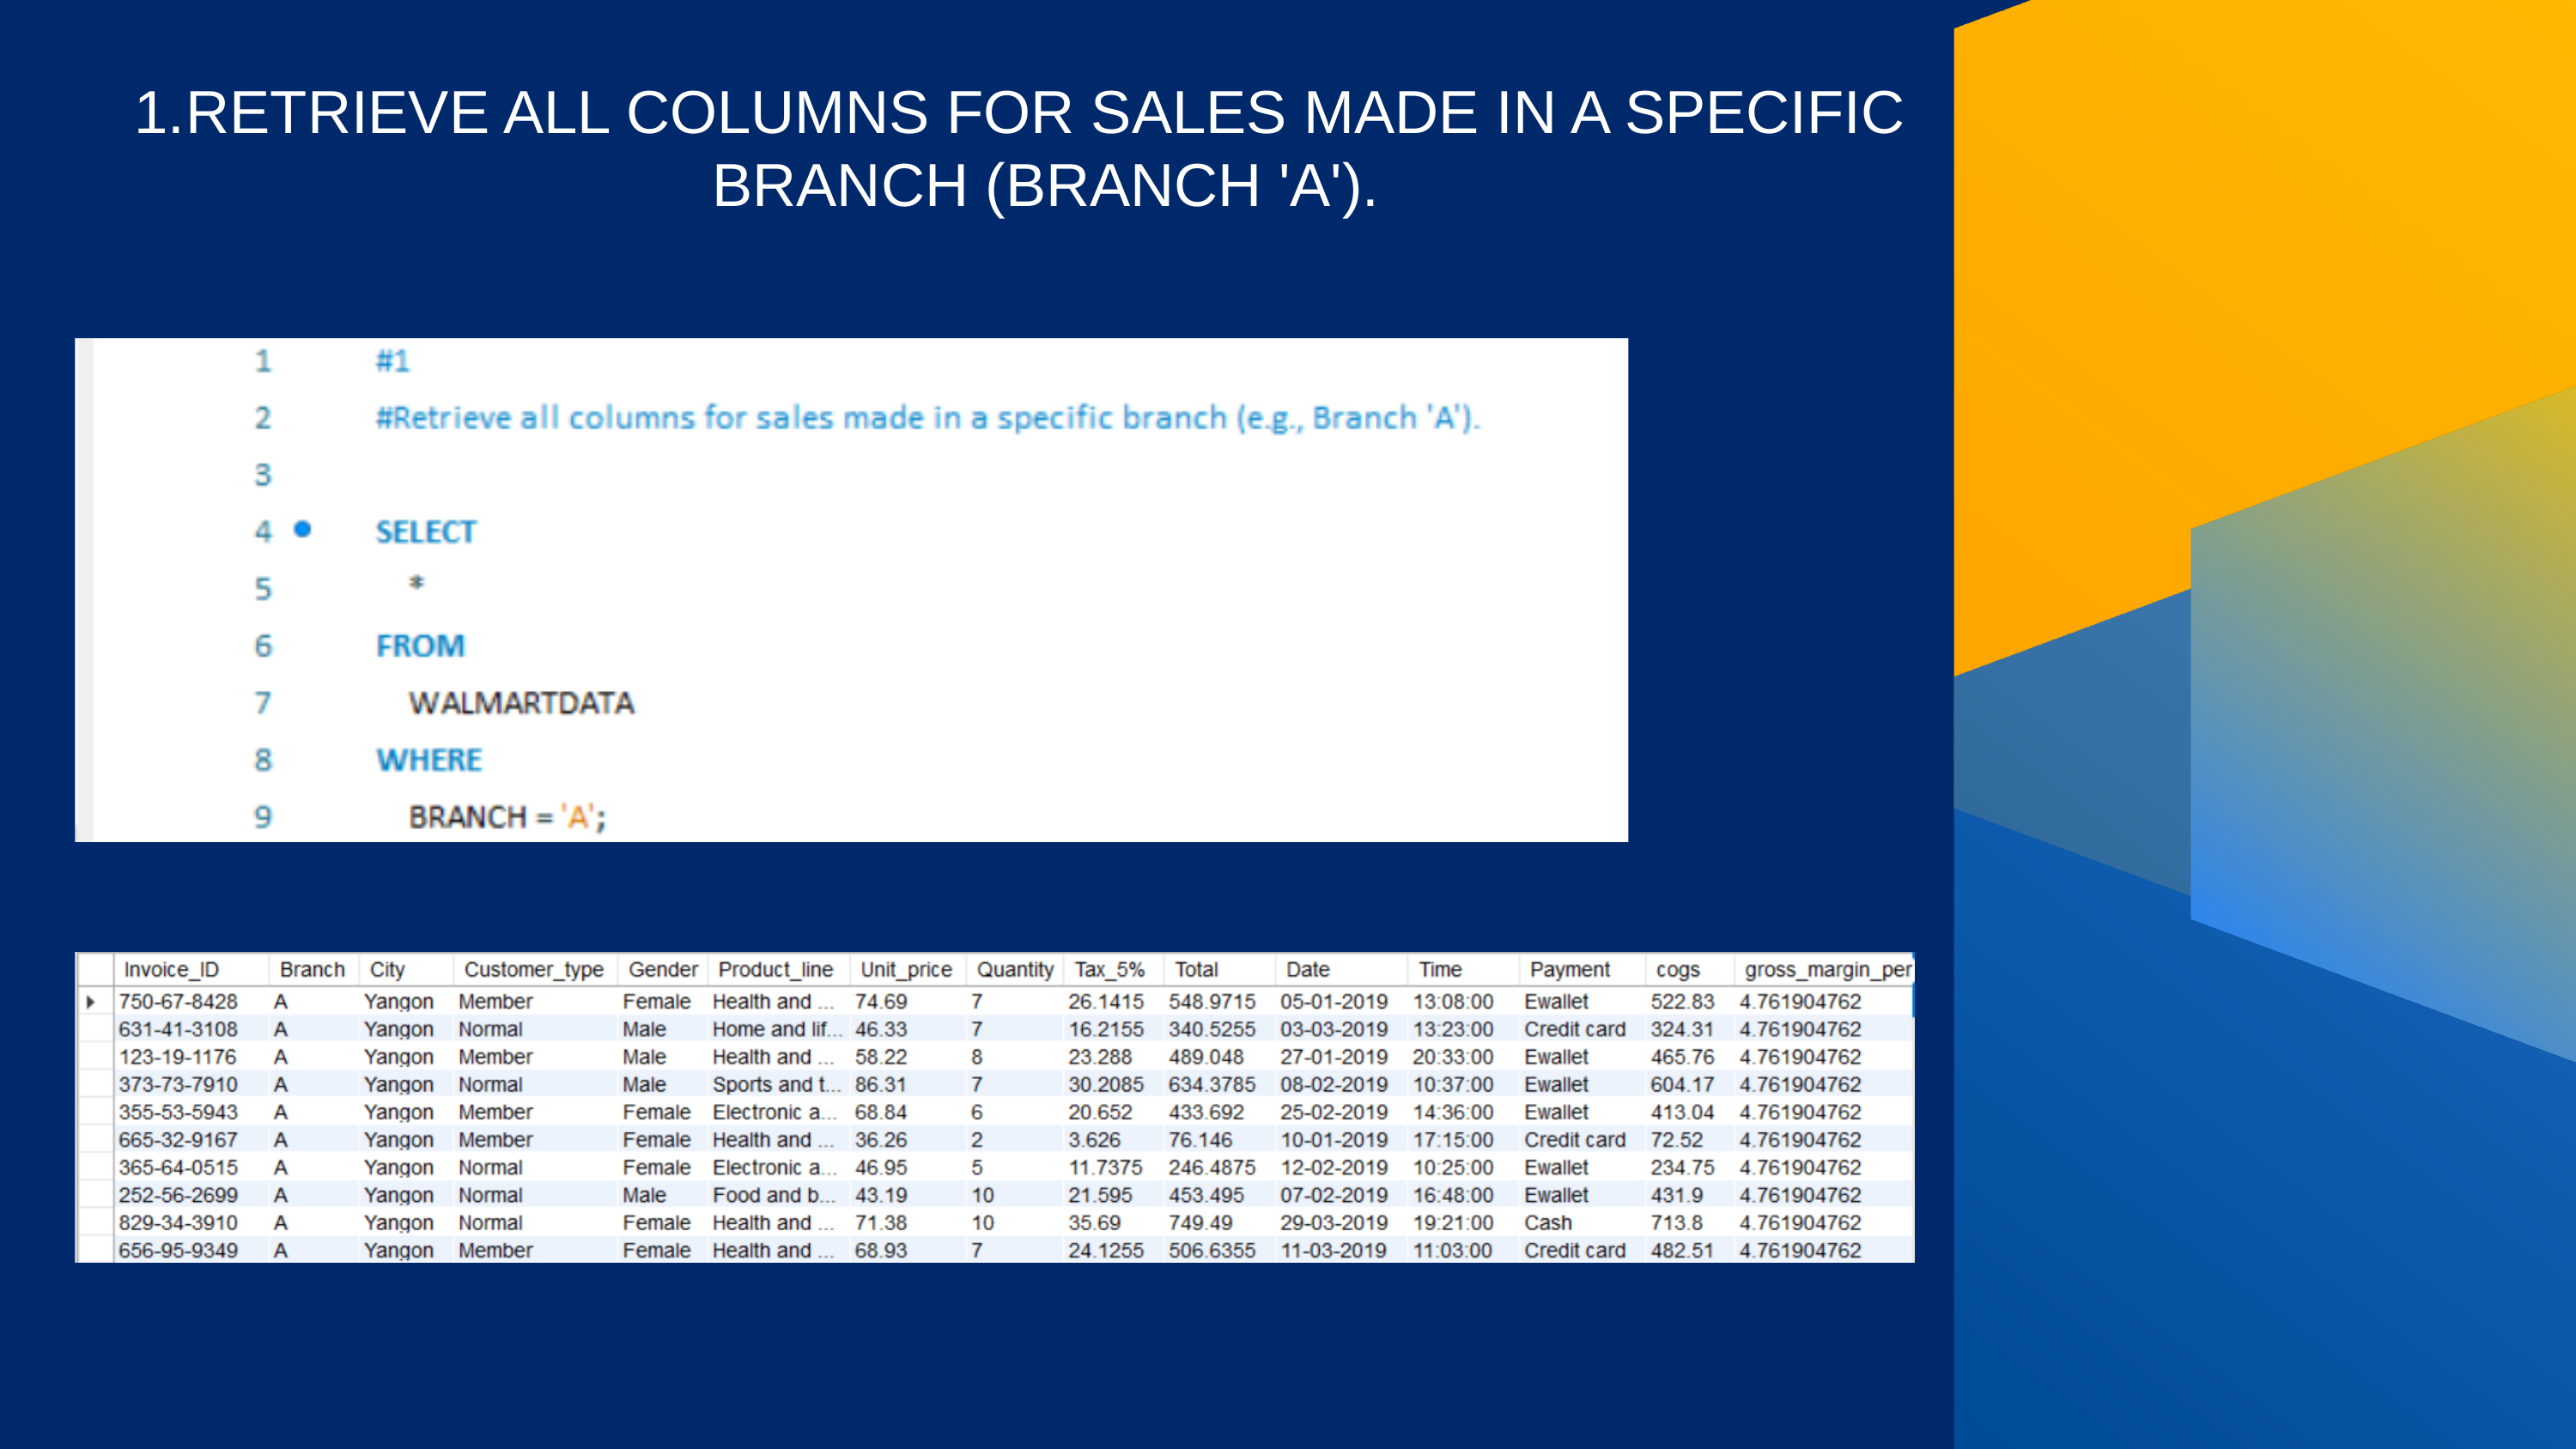

RETRIEVE ALL COLUMNS FOR SALES MADE IN A SPECIFIC BRANCH (BRANCH 'A').